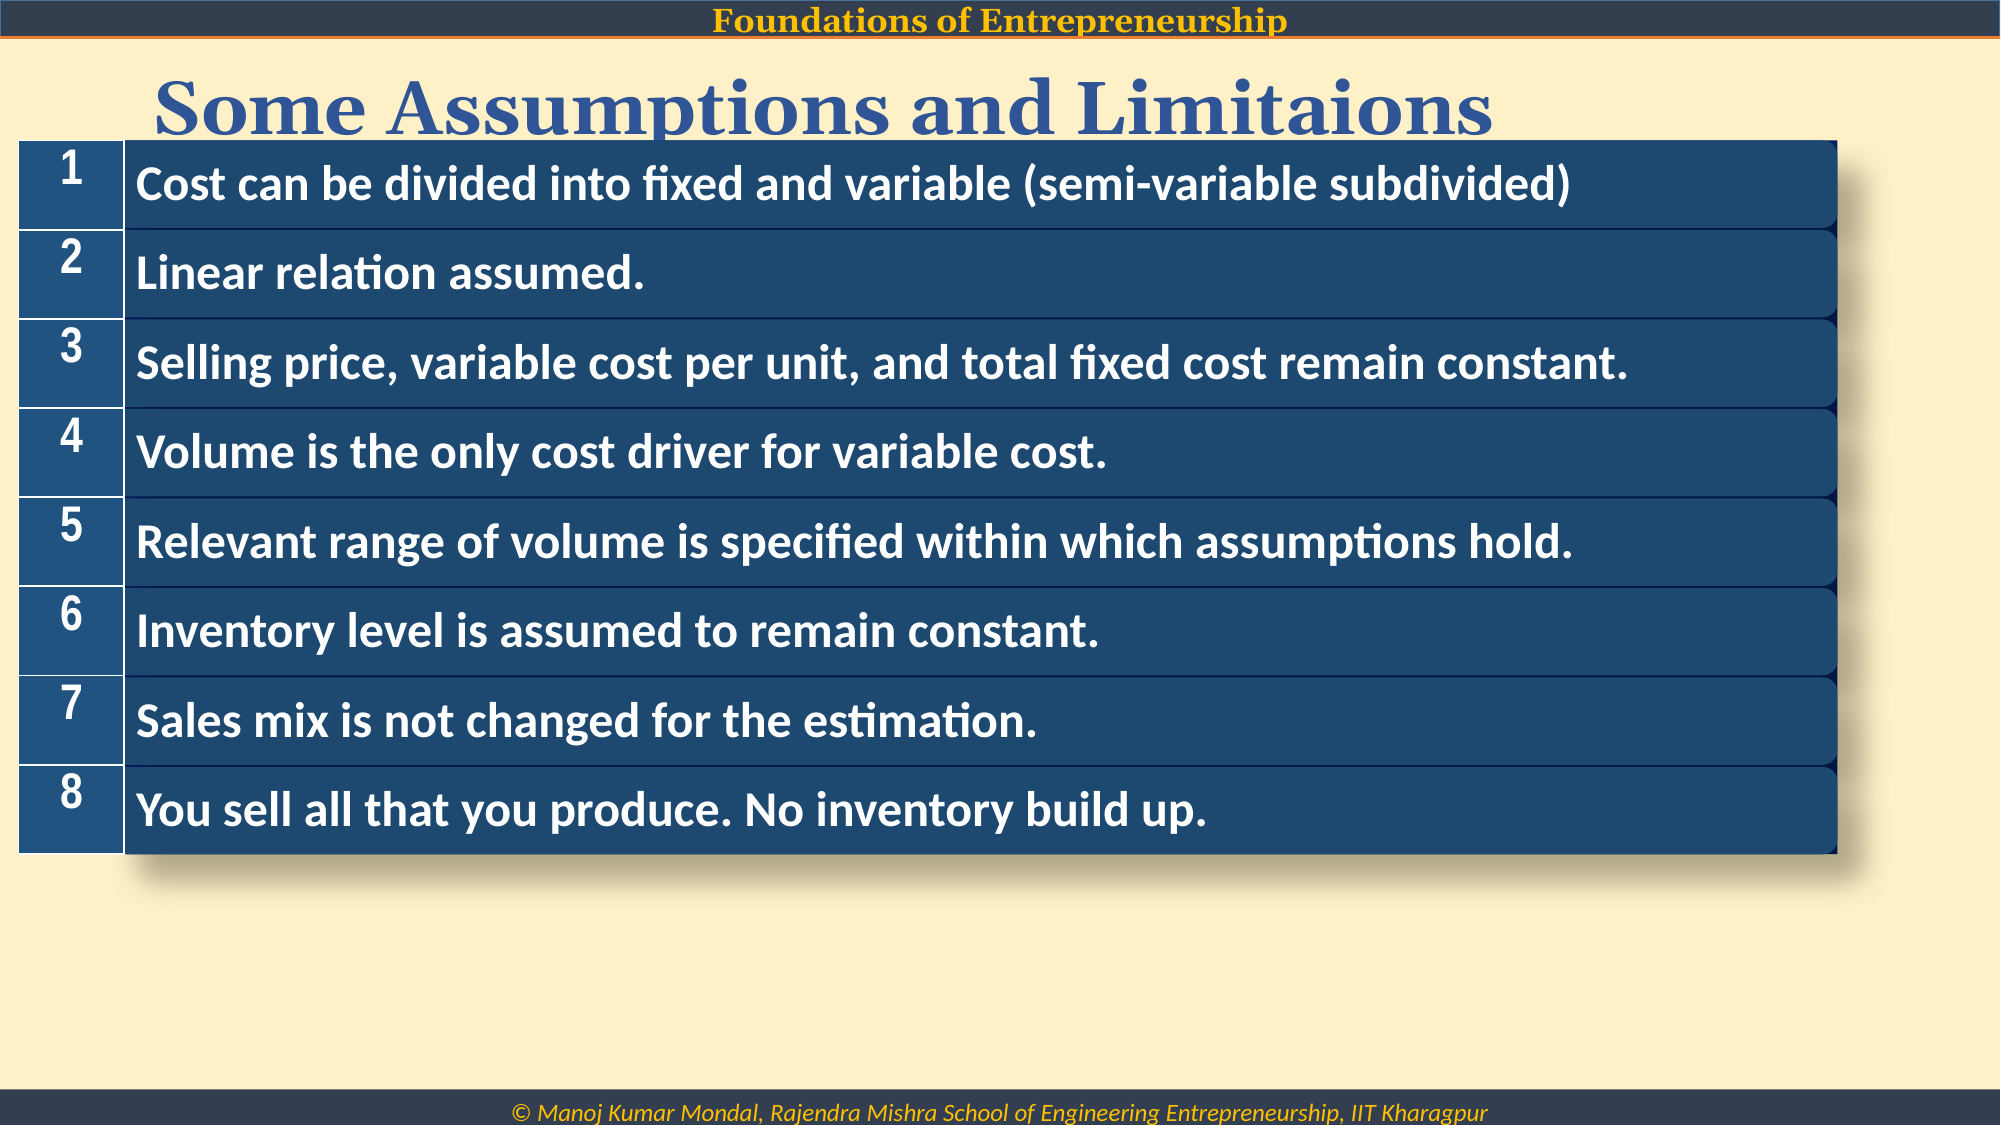

# Some Assumptions and Limitaions
| 1 |
| --- |
| 2 |
| 3 |
| 4 |
| 5 |
| 6 |
| 7 |
| 8 |
Cost can be divided into fixed and variable (semi-variable subdivided)
Linear relation assumed.
Selling price, variable cost per unit, and total fixed cost remain constant.
Volume is the only cost driver for variable cost.
Relevant range of volume is specified within which assumptions hold.
Inventory level is assumed to remain constant.
Sales mix is not changed for the estimation.
You sell all that you produce. No inventory build up.